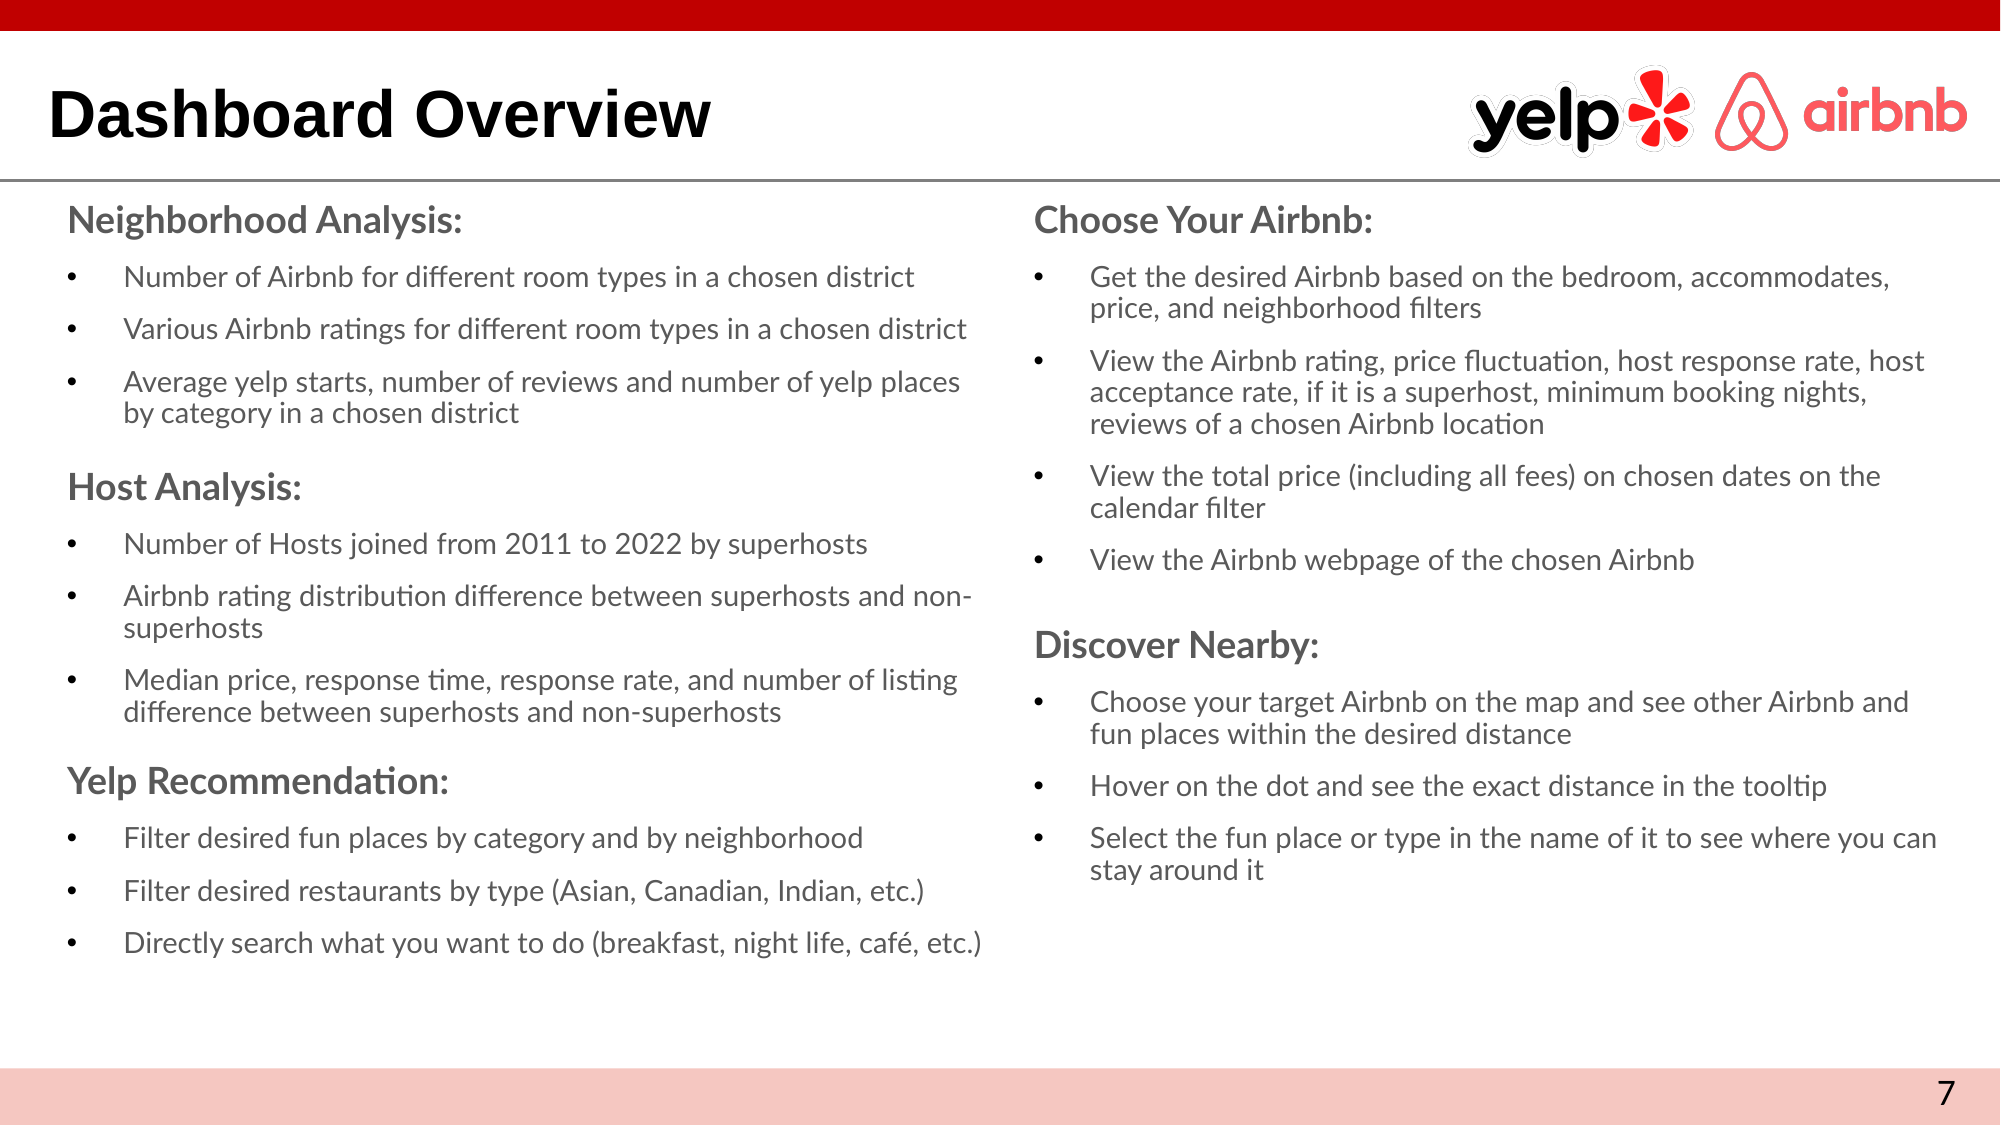

# Dashboard Overview
Neighborhood Analysis:
Number of Airbnb for different room types in a chosen district
Various Airbnb ratings for different room types in a chosen district
Average yelp starts, number of reviews and number of yelp places by category in a chosen district

Choose Your Airbnb:
Get the desired Airbnb based on the bedroom, accommodates, price, and neighborhood filters
View the Airbnb rating, price fluctuation, host response rate, host acceptance rate, if it is a superhost, minimum booking nights, reviews of a chosen Airbnb location
View the total price (including all fees) on chosen dates on the calendar filter
View the Airbnb webpage of the chosen Airbnb
Host Analysis:
Number of Hosts joined from 2011 to 2022 by superhosts
Airbnb rating distribution difference between superhosts and non-superhosts
Median price, response time, response rate, and number of listing difference between superhosts and non-superhosts
Discover Nearby:
Choose your target Airbnb on the map and see other Airbnb and fun places within the desired distance
Hover on the dot and see the exact distance in the tooltip
Select the fun place or type in the name of it to see where you can stay around it
Yelp Recommendation:
Filter desired fun places by category and by neighborhood
Filter desired restaurants by type (Asian, Canadian, Indian, etc.)
Directly search what you want to do (breakfast, night life, café, etc.)